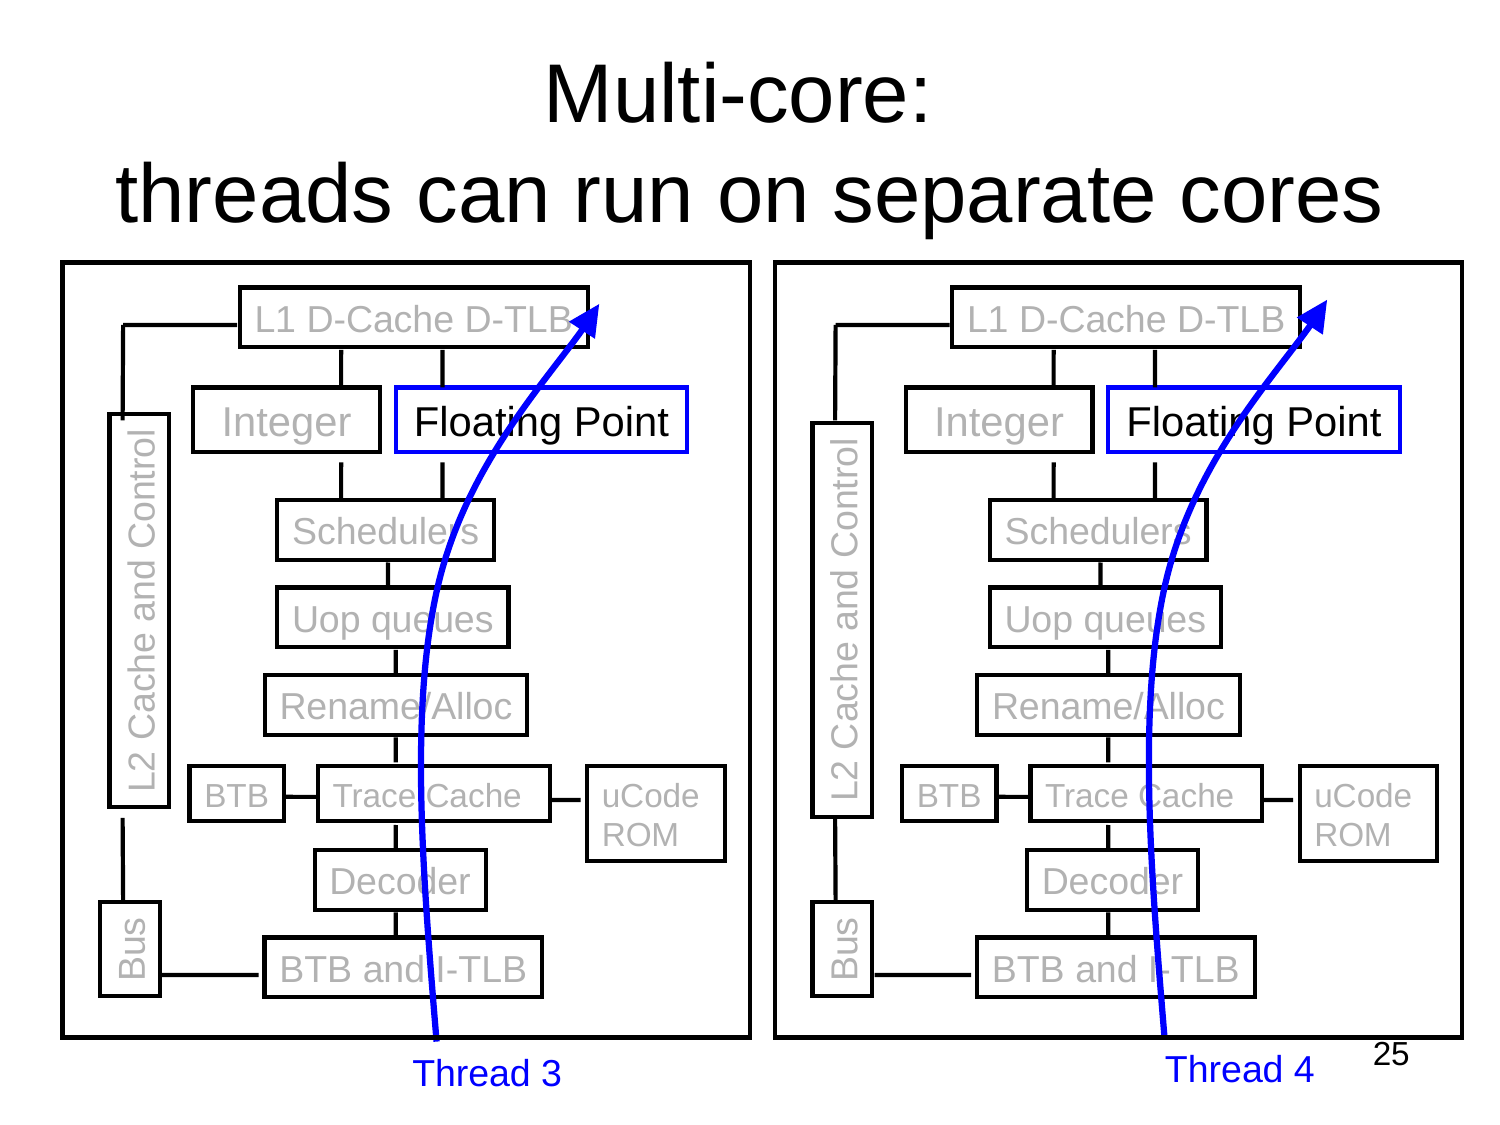

# Multi-core: threads can run on separate cores

L1 D-Cache D-TLB
L1 D-Cache D-TLB

Integer
Floating Point
Integer
Floating Point

Schedulers
Schedulers

L2 Cache and Control
Uop queues
Uop queues
L2 Cache and Control

Rename/Alloc
Rename/Alloc

BTB
Trace Cache
uCode
ROM
BTB
Trace Cache
uCode
ROM

Decoder
Decoder

Bus
Bus
BTB and I-TLB
BTB and I-TLB

25
Thread 4
Thread 3